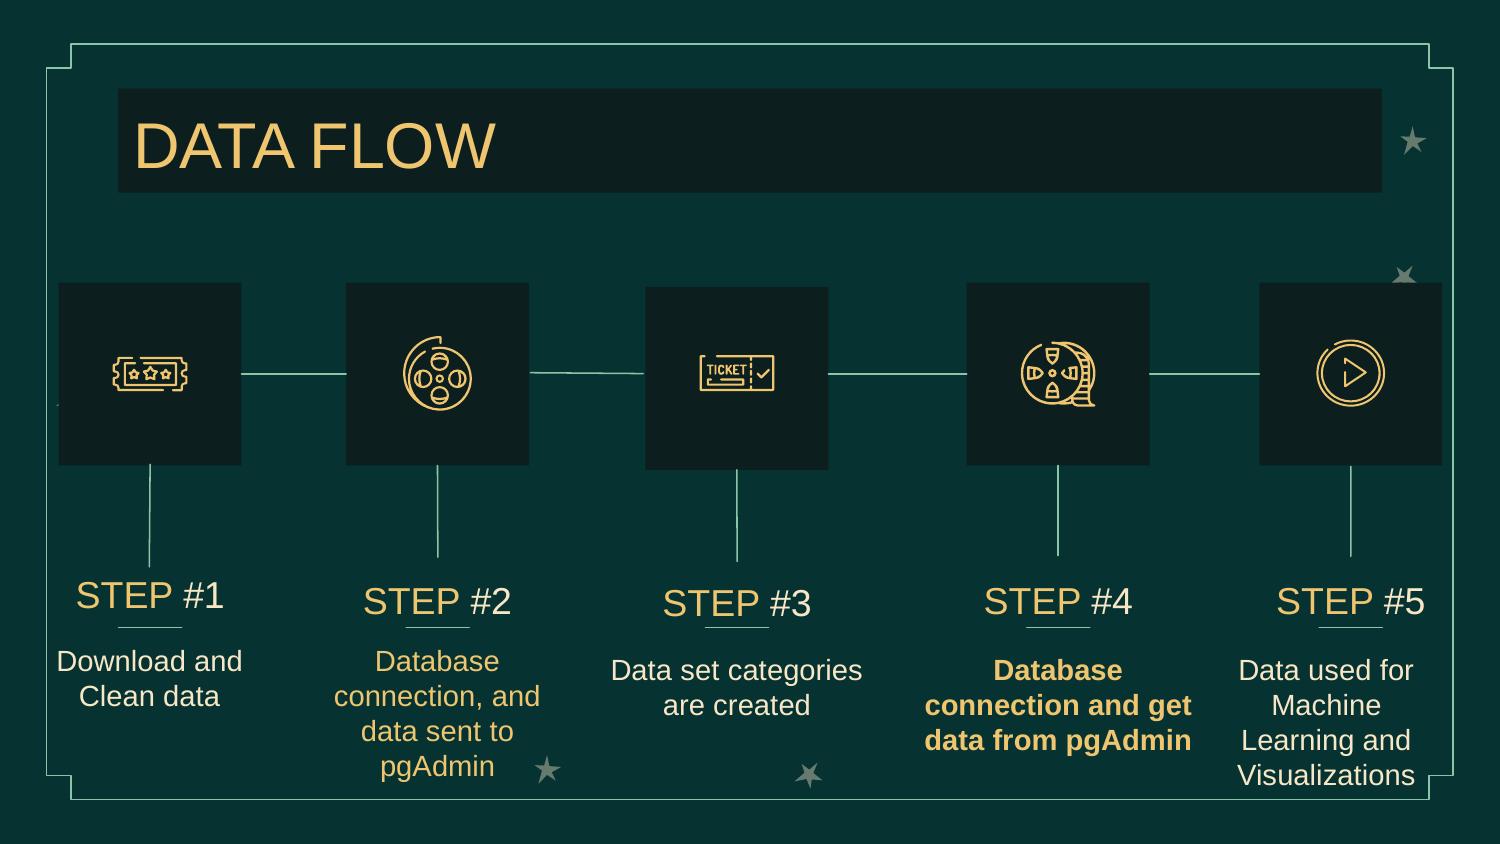

# DATA FLOW

STEP #1
STEP #2
STEP #4
STEP #5
STEP #3
Download and Clean data
Database connection, and data sent to pgAdmin
Data set categories are created
Database connection and get data from pgAdmin
Data used for Machine Learning and Visualizations